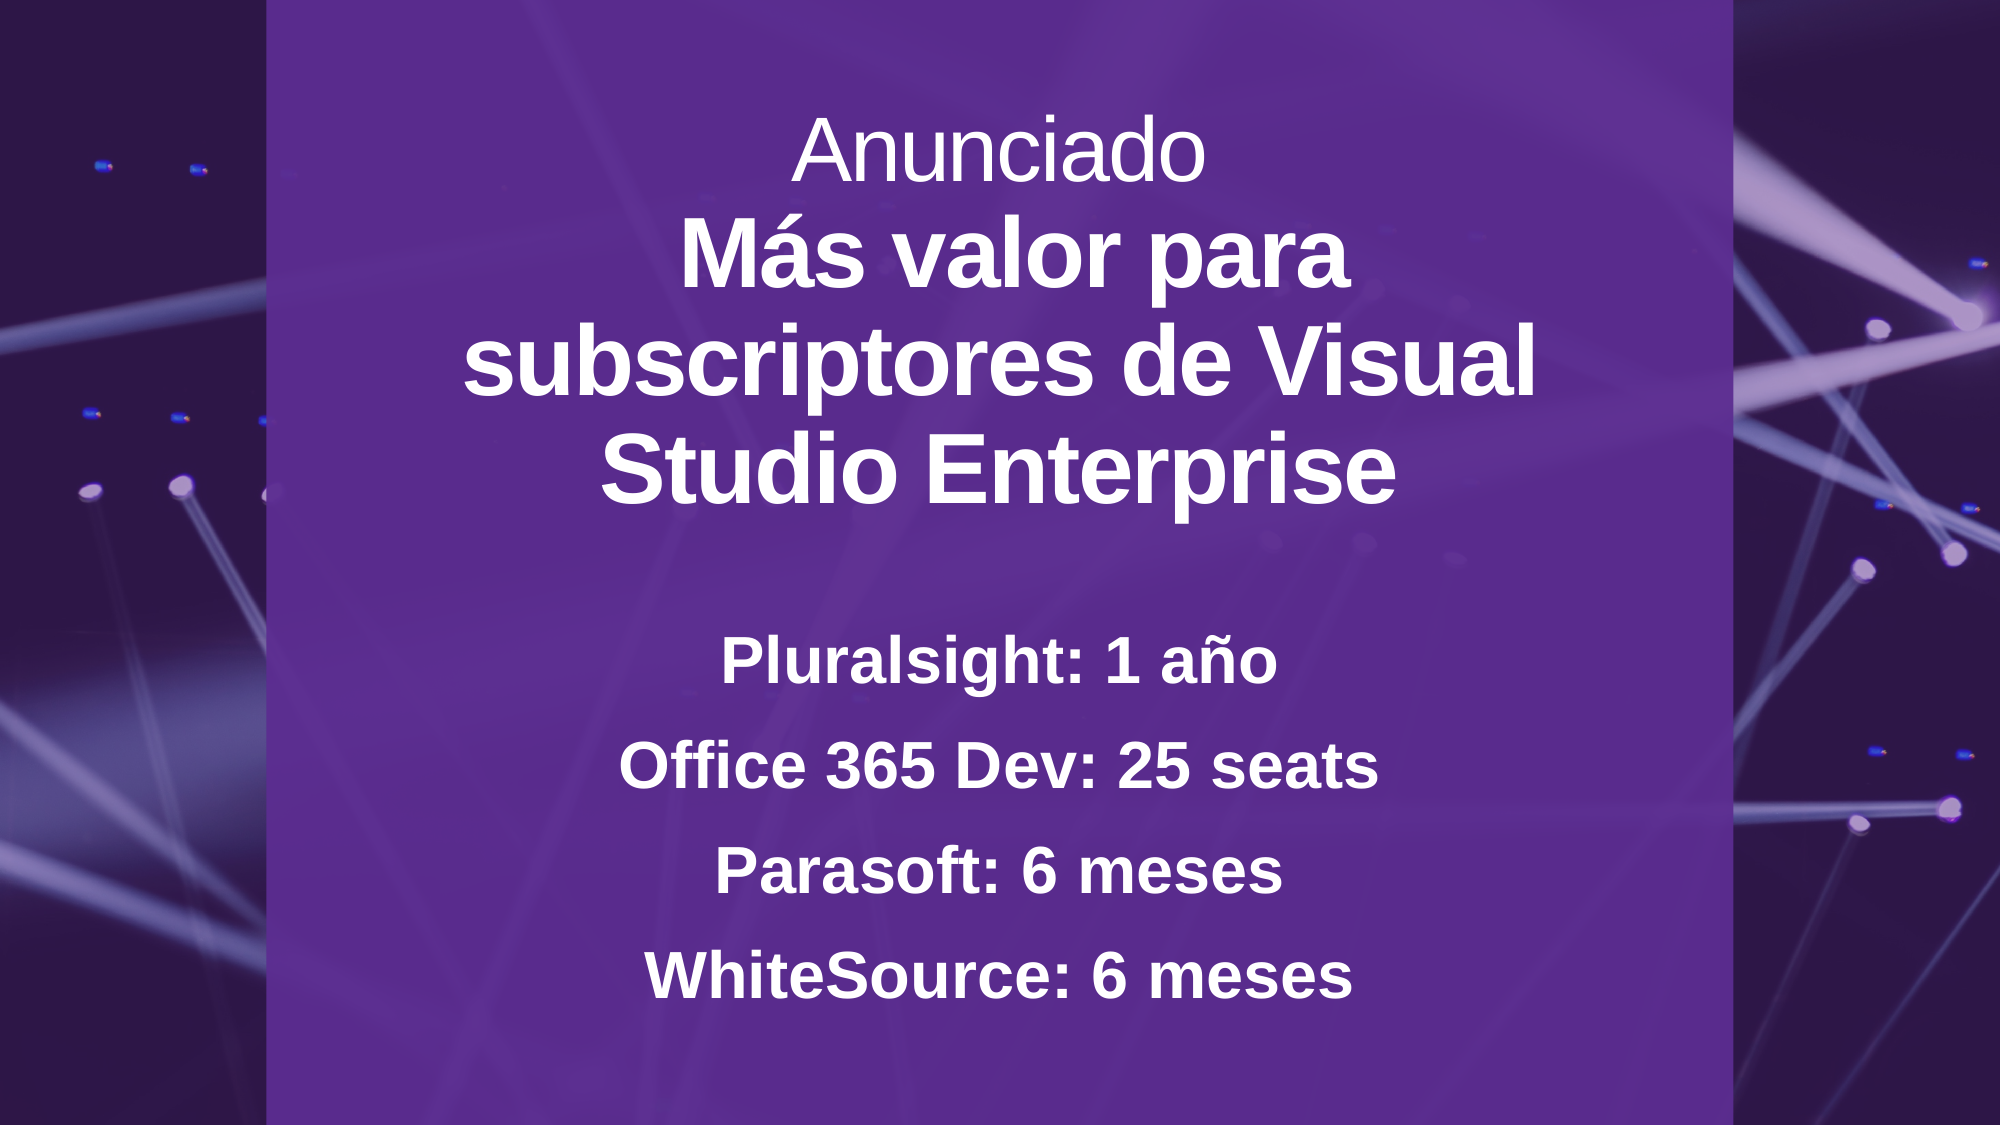

Anunciado
 Más valor para subscriptores de Visual Studio Enterprise
Pluralsight: 1 año
Office 365 Dev: 25 seats
Parasoft: 6 meses
WhiteSource: 6 meses